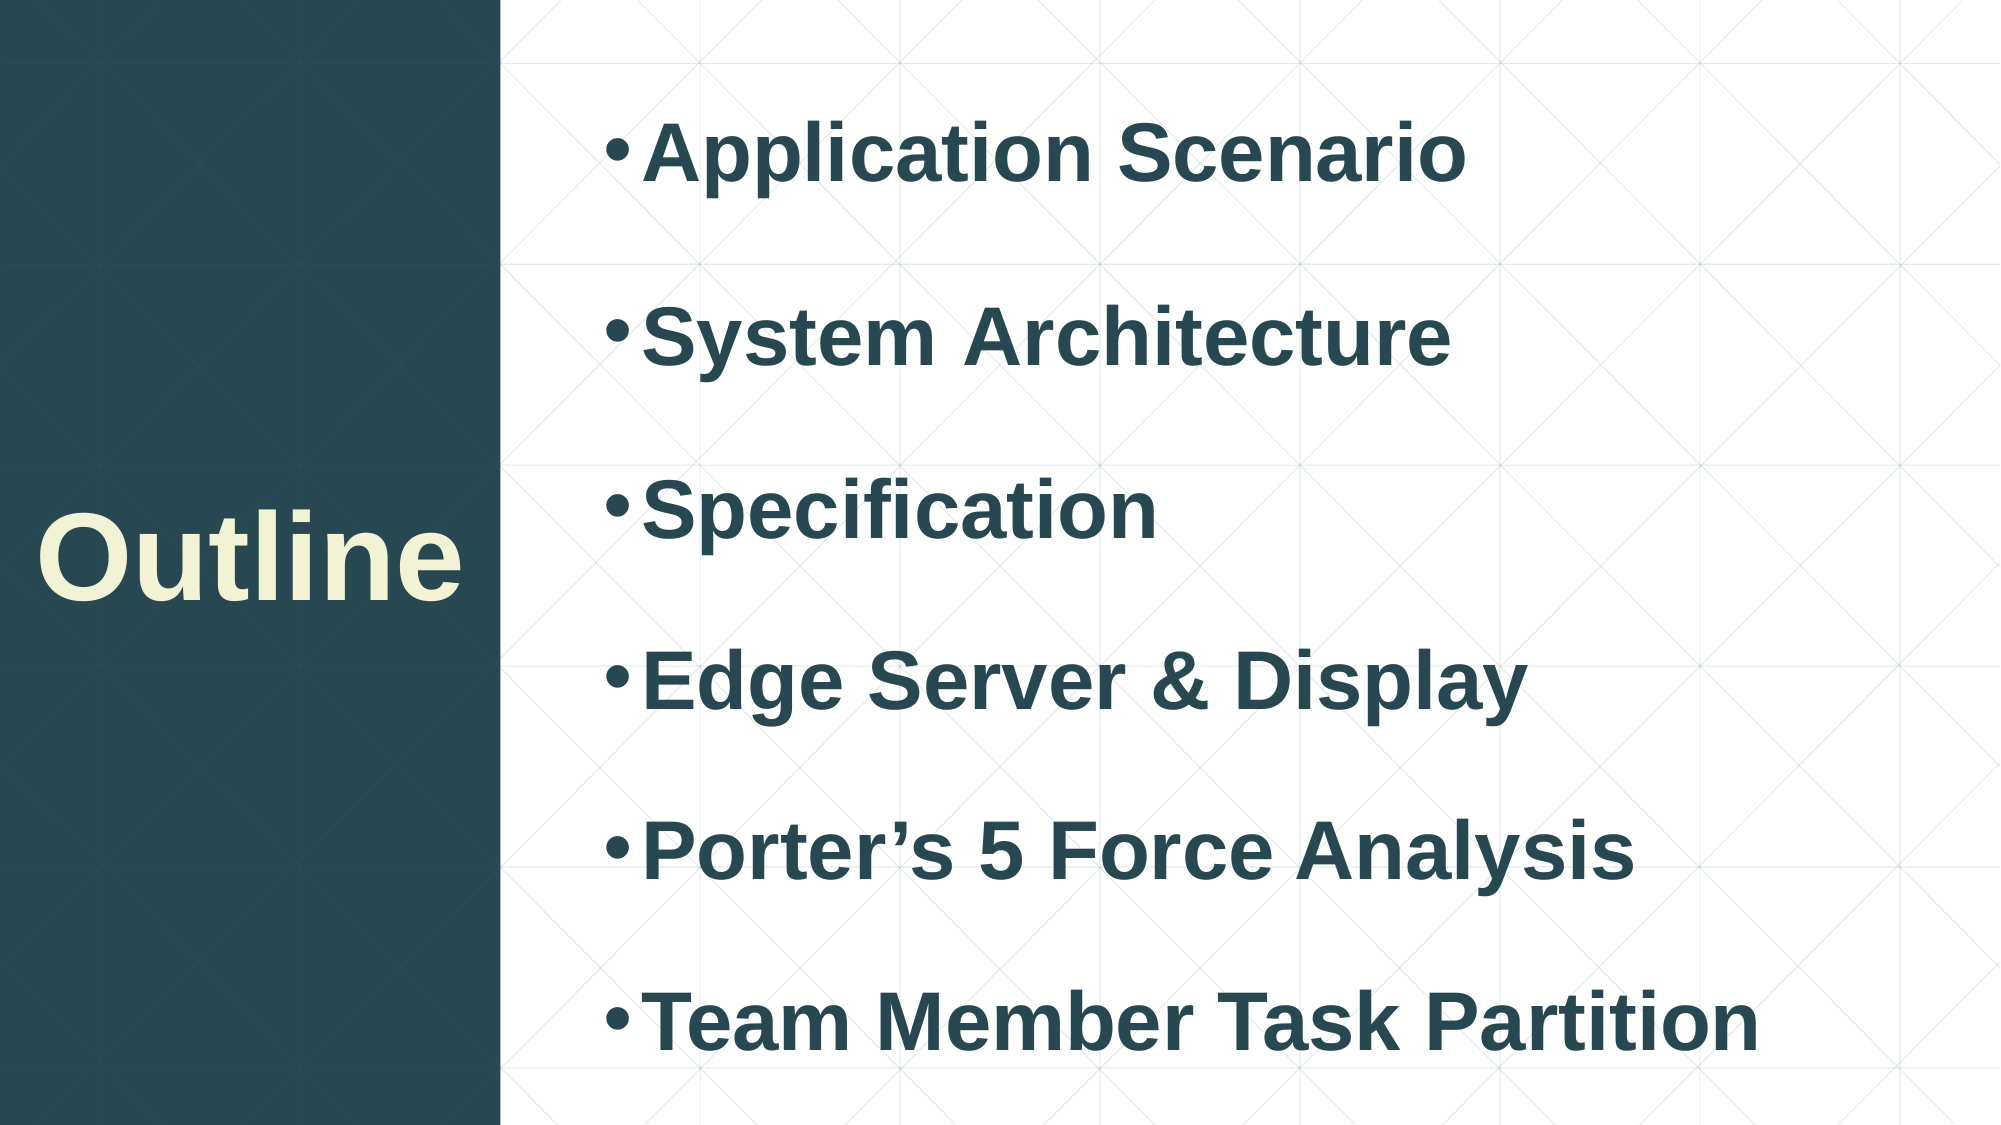

Application Scenario
System Architecture
Specification
Edge Server & Display
Porter’s 5 Force Analysis
Team Member Task Partition
# Outline